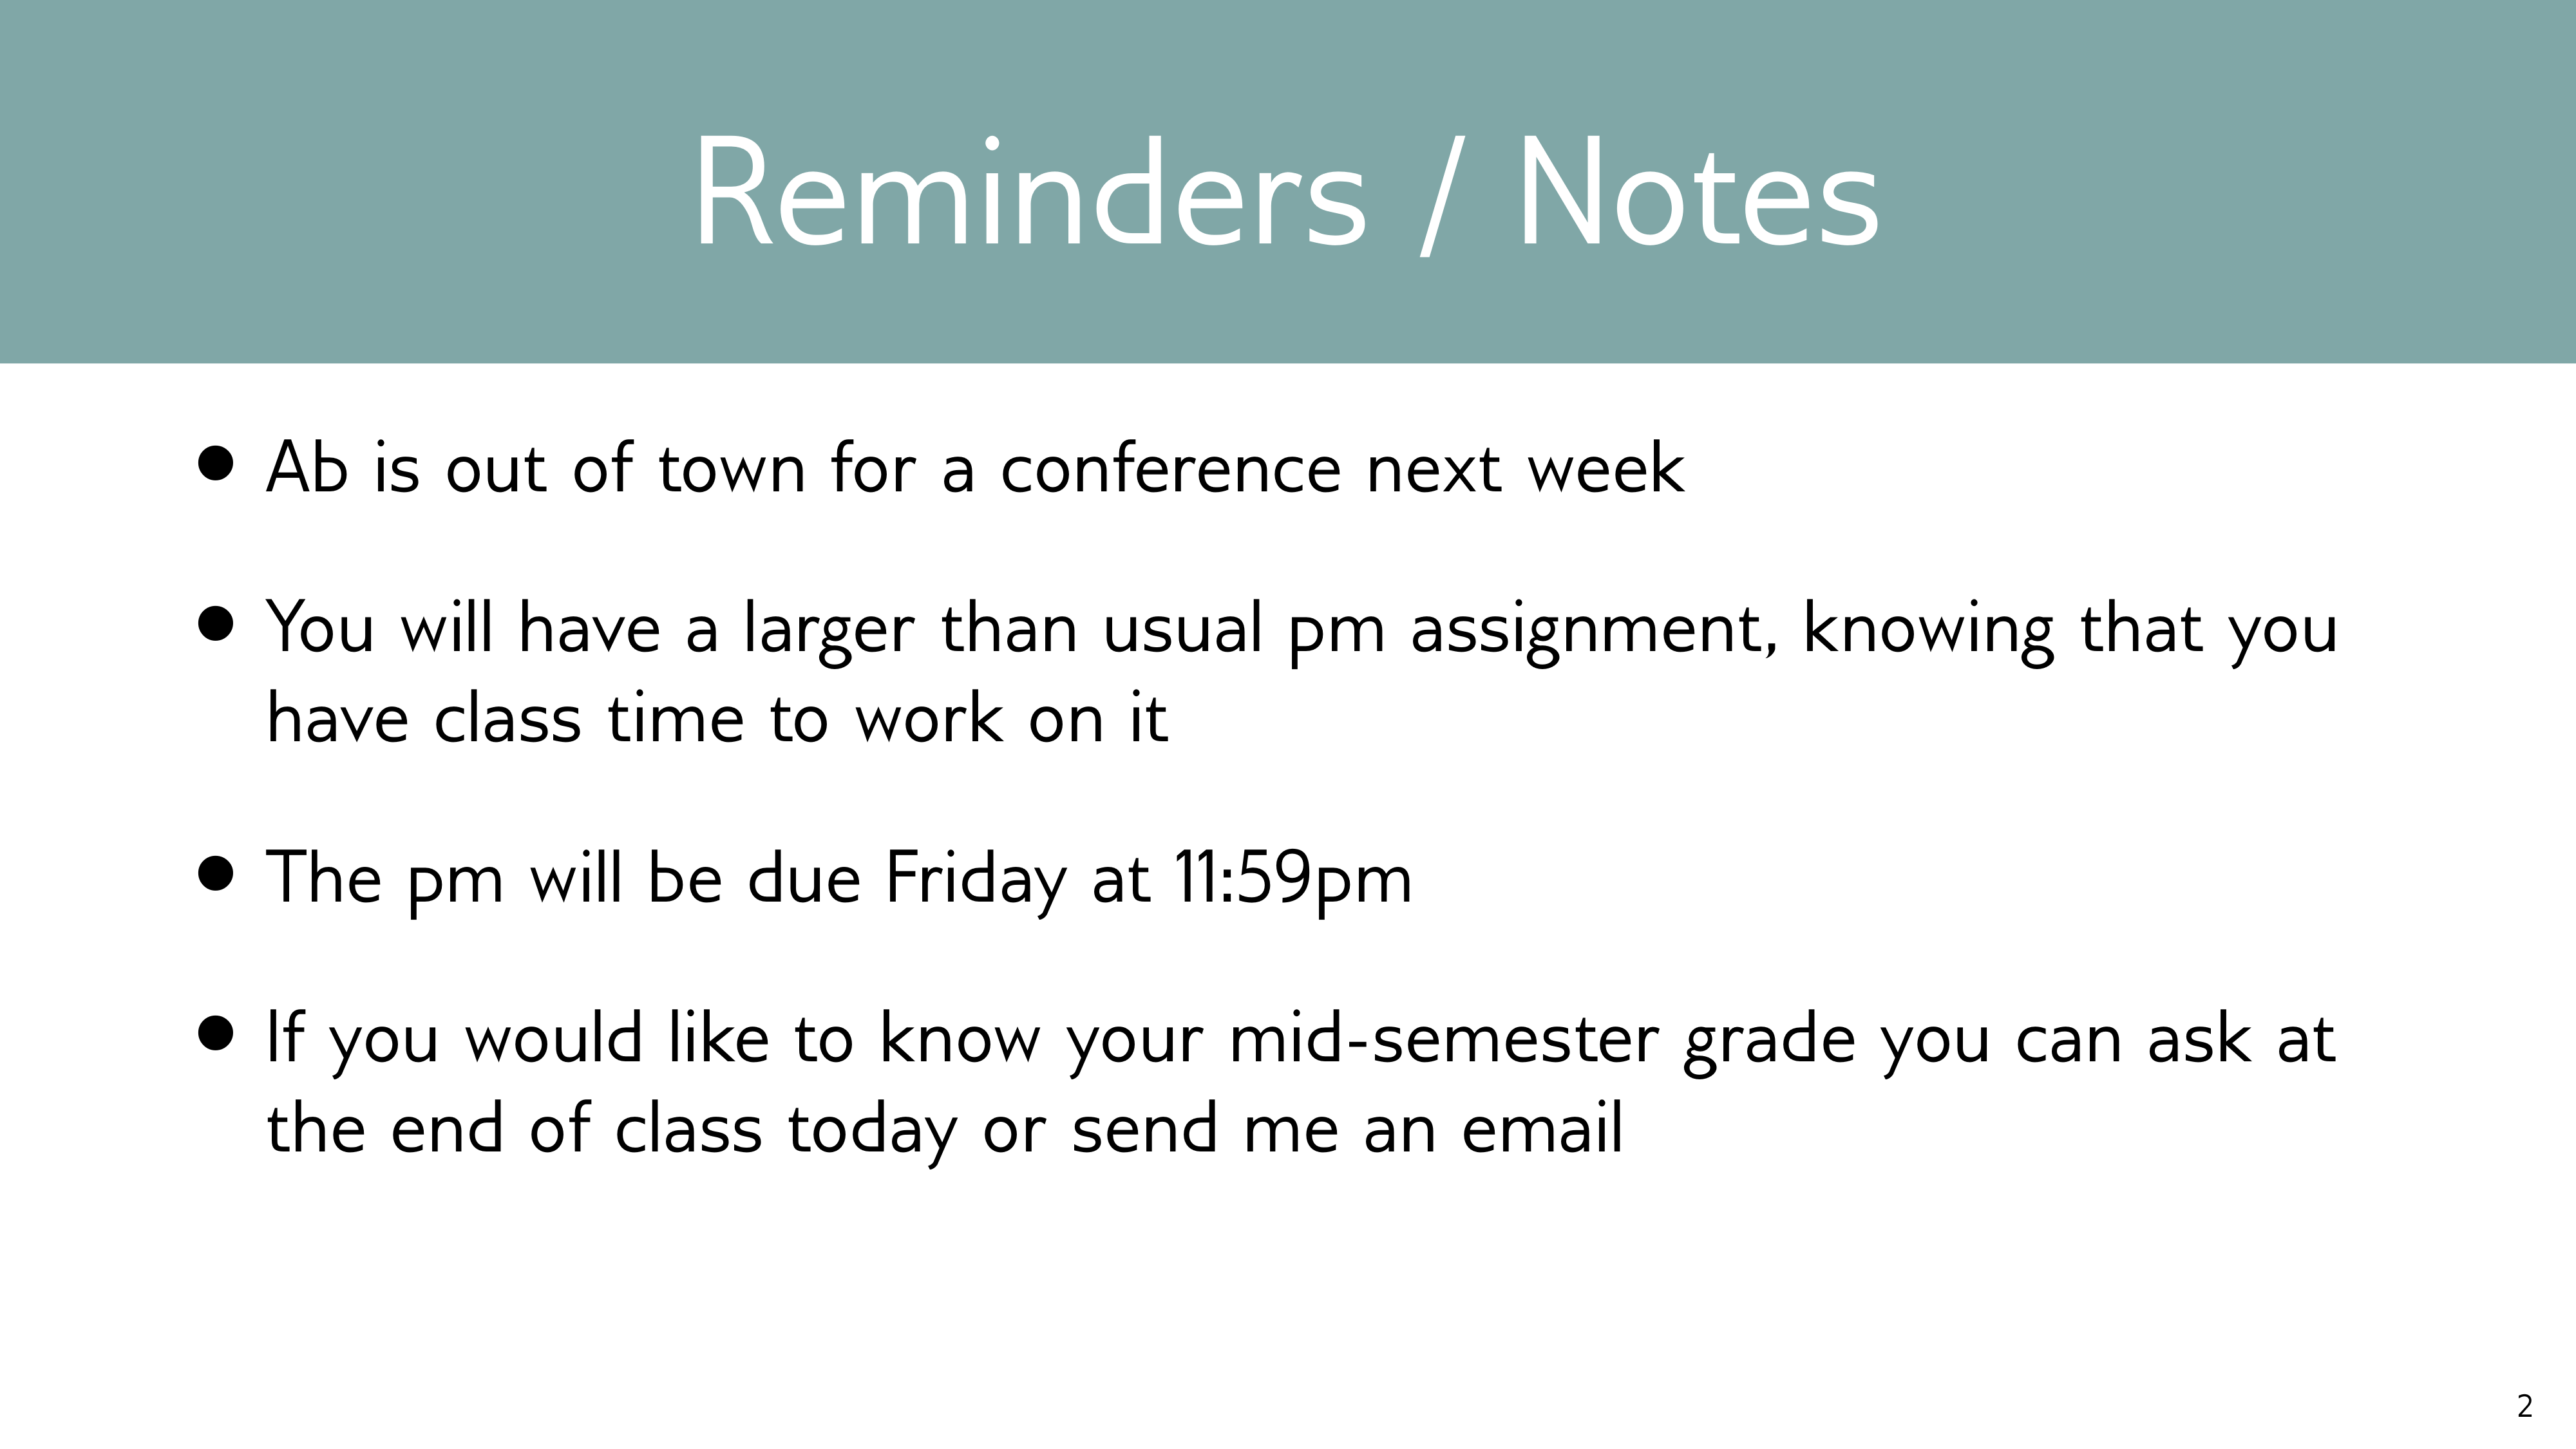

Reminders / Notes
Ab is out of town for a conference next week
You will have a larger than usual pm assignment, knowing that you have class time to work on it
The pm will be due Friday at 11:59pm
If you would like to know your mid-semester grade you can ask at the end of class today or send me an email

2